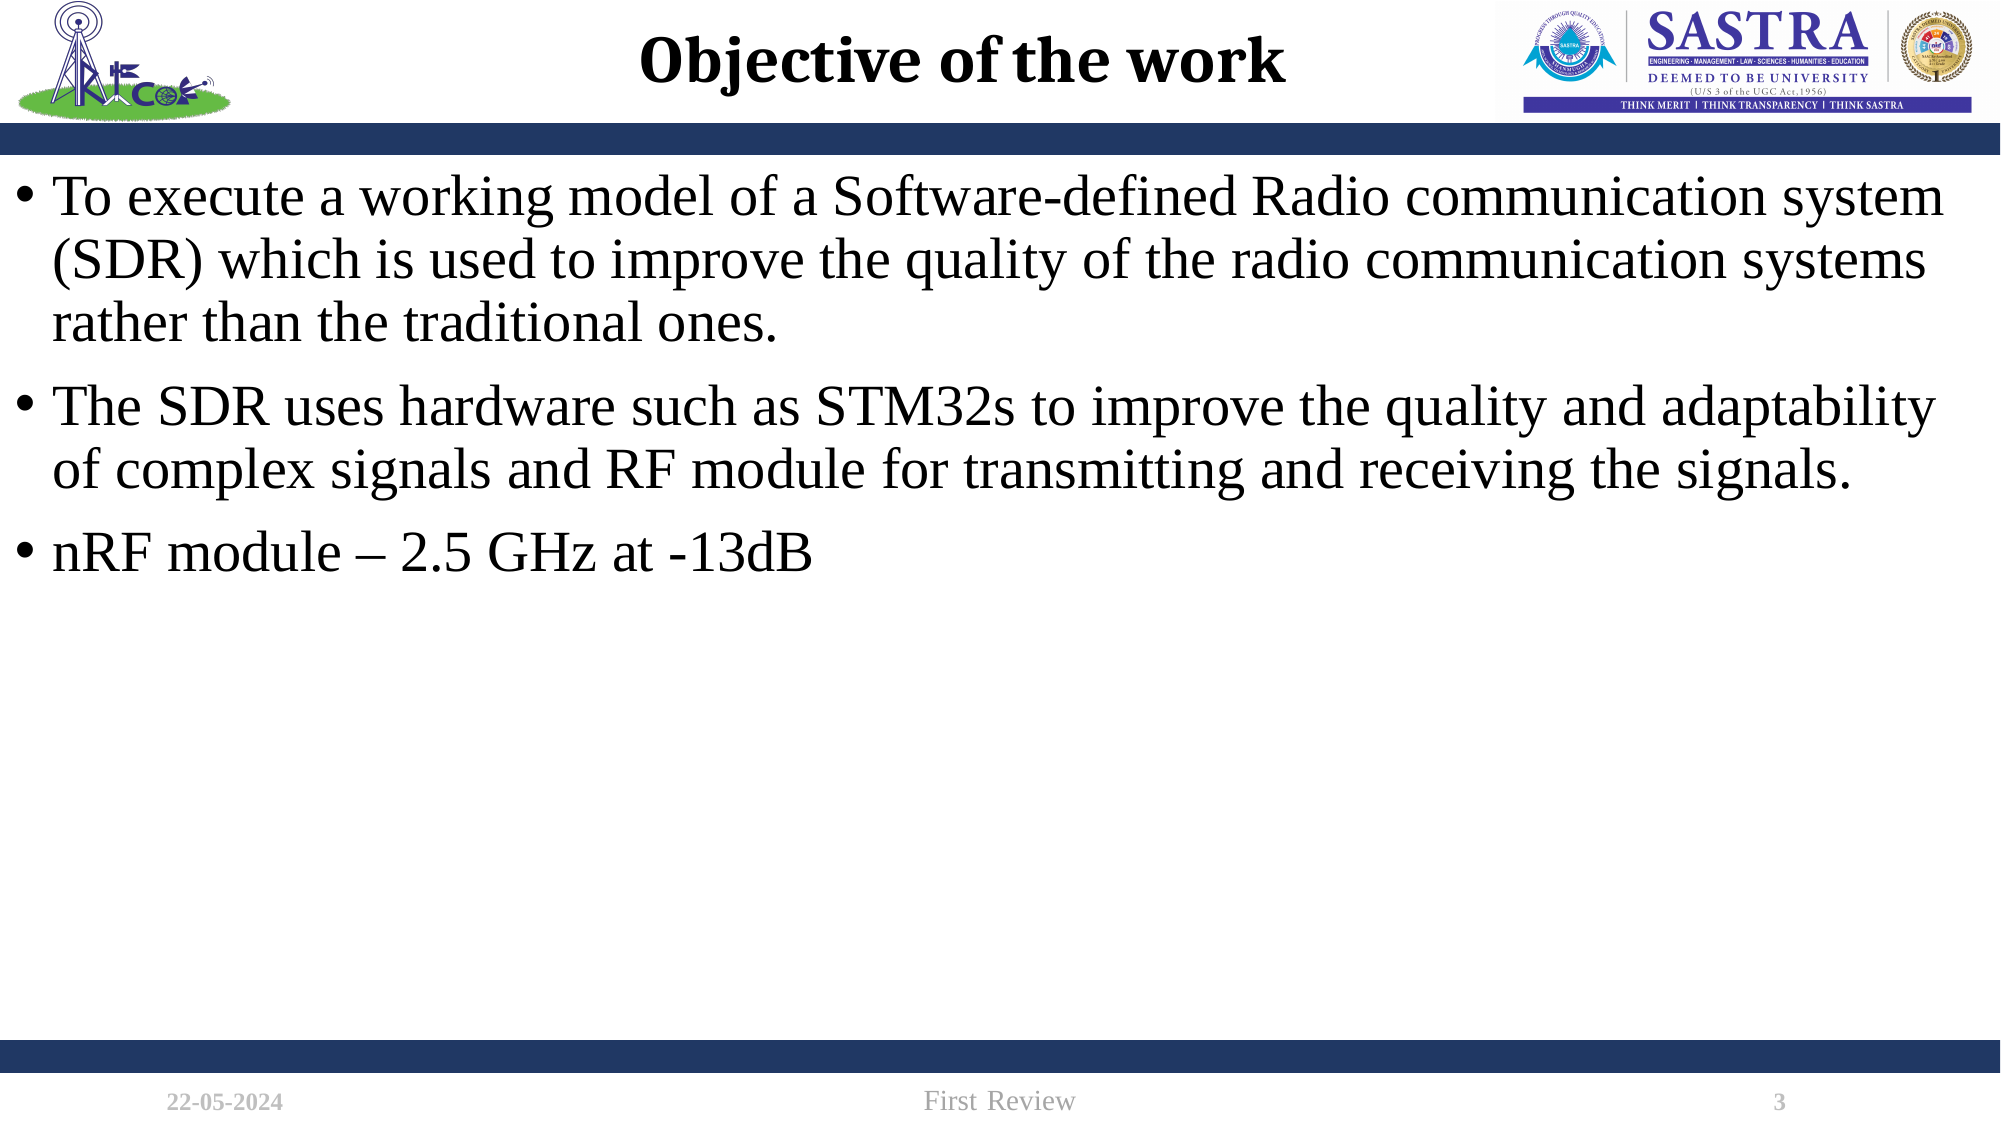

# Objective of the work
To execute a working model of a Software-defined Radio communication system (SDR) which is used to improve the quality of the radio communication systems rather than the traditional ones.
The SDR uses hardware such as STM32s to improve the quality and adaptability of complex signals and RF module for transmitting and receiving the signals.
nRF module – 2.5 GHz at -13dB

First Review
3
22-05-2024